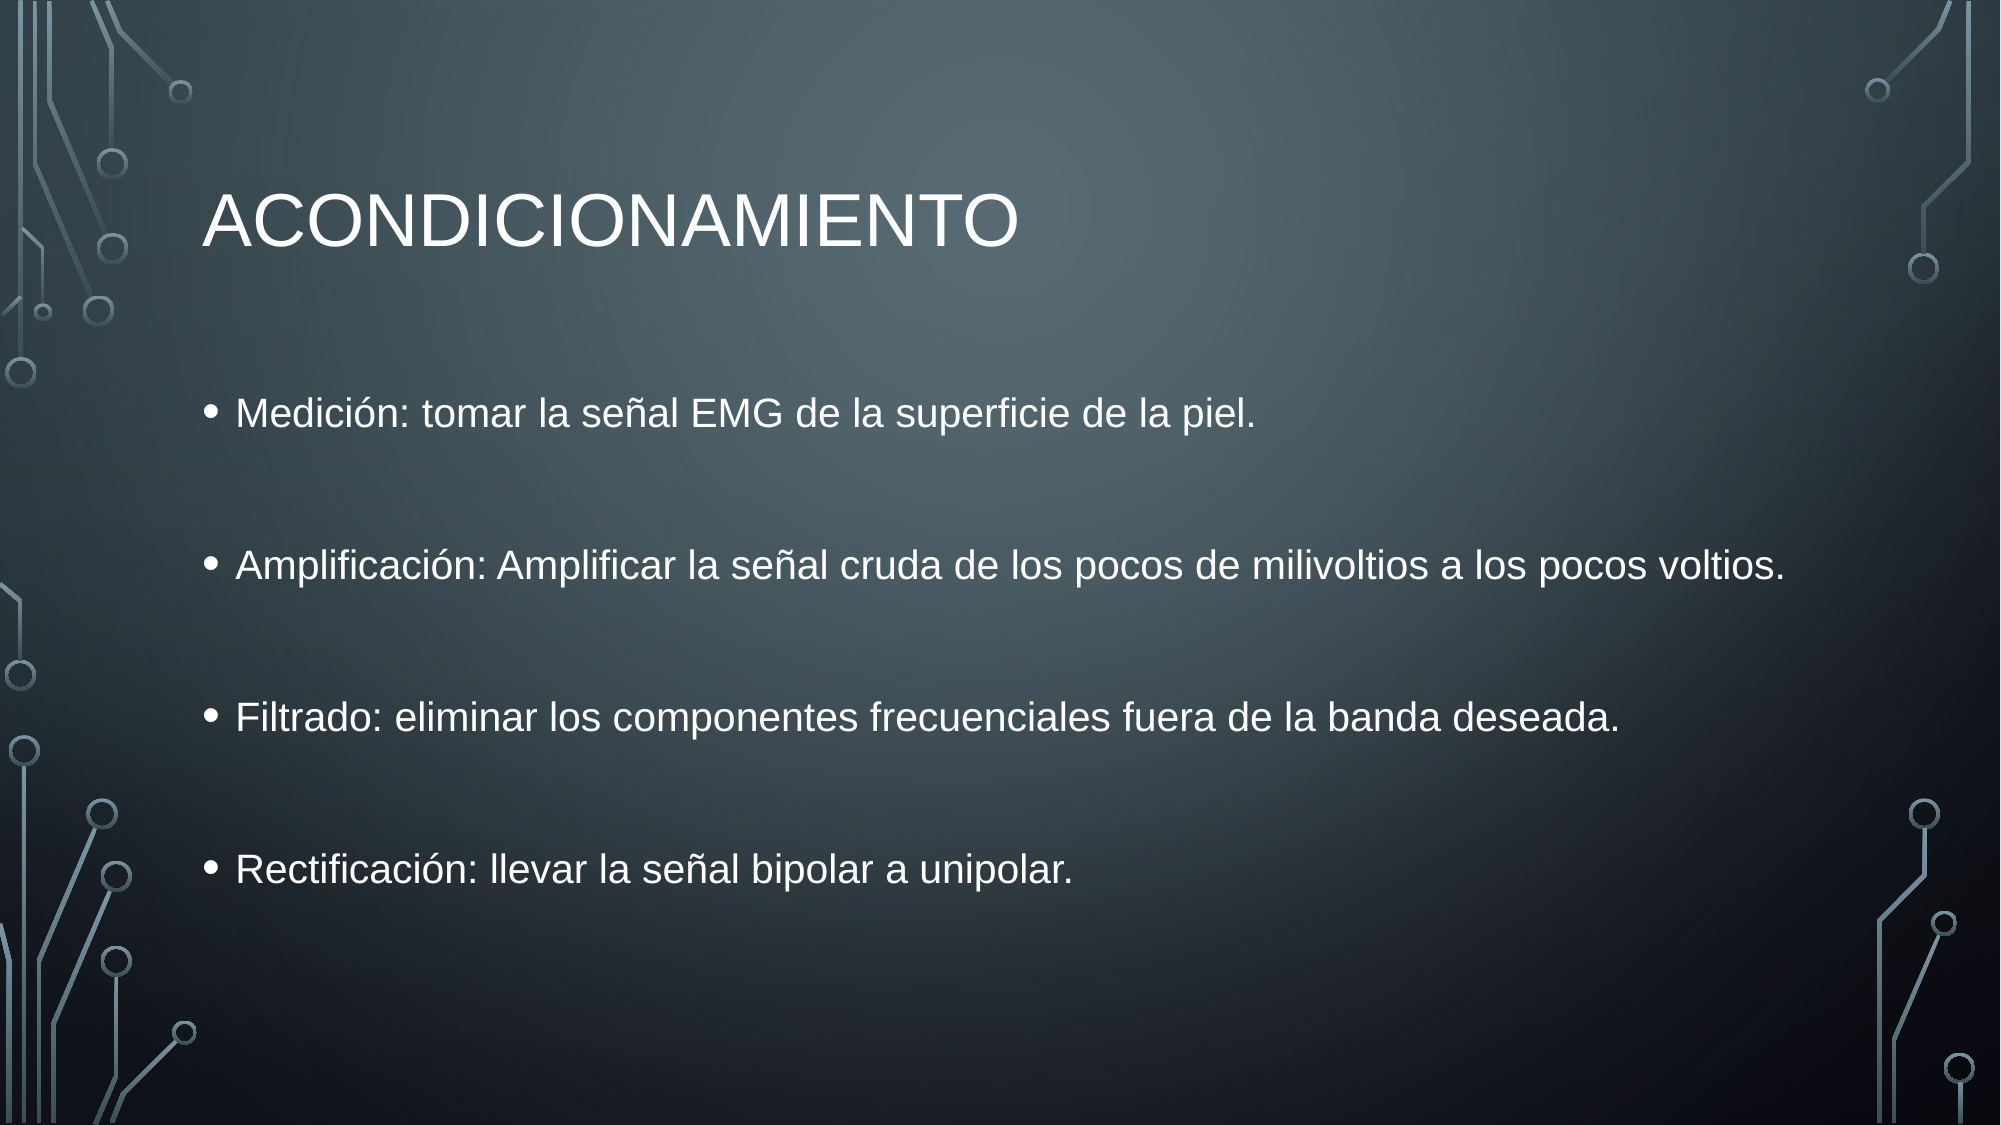

# Acondicionamiento
Medición: tomar la señal EMG de la superficie de la piel.

Amplificación: Amplificar la señal cruda de los pocos de milivoltios a los pocos voltios.

Filtrado: eliminar los componentes frecuenciales fuera de la banda deseada.

Rectificación: llevar la señal bipolar a unipolar.